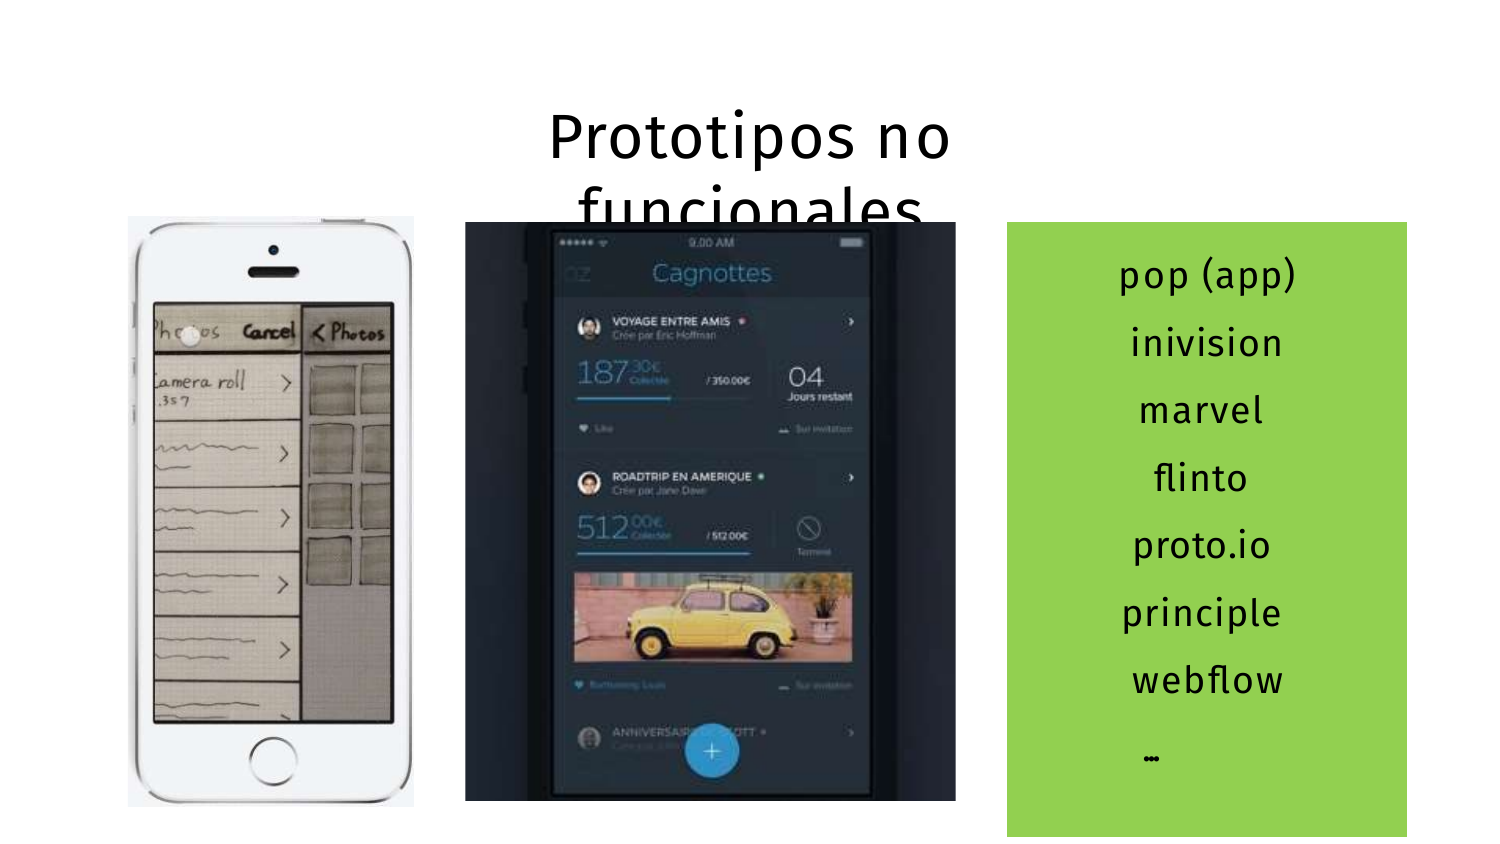

# Prototipos no funcionales

pop (app)  inivision  marvel  flinto  proto.io  principle  webflow
...